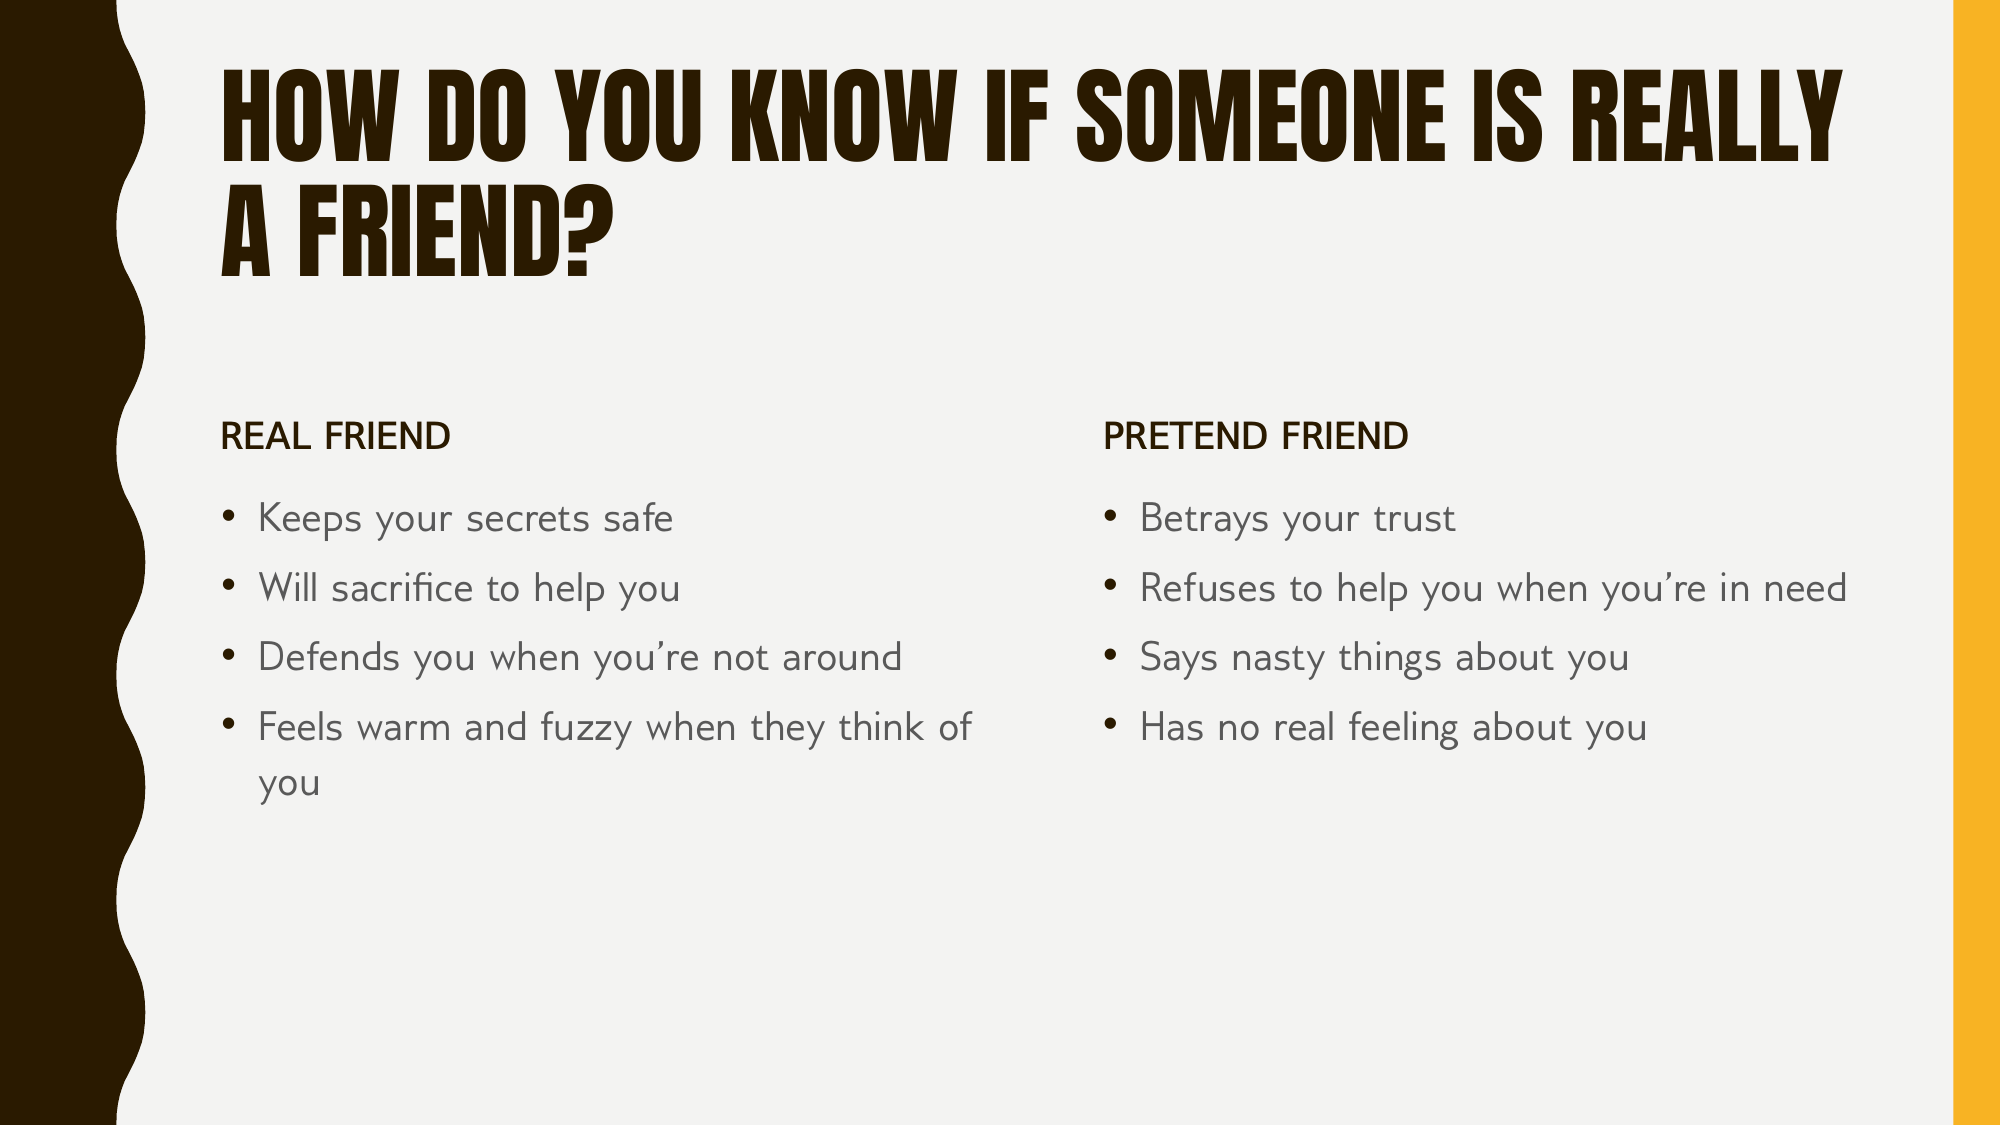

# HOW DO YOU KNOW IF SOMEONE IS REALLY A FRIEND?
REAL FRIEND
PRETEND FRIEND
Keeps your secrets safe
Will sacrifice to help you
Defends you when you’re not around
Feels warm and fuzzy when they think of you
Betrays your trust
Refuses to help you when you’re in need
Says nasty things about you
Has no real feeling about you